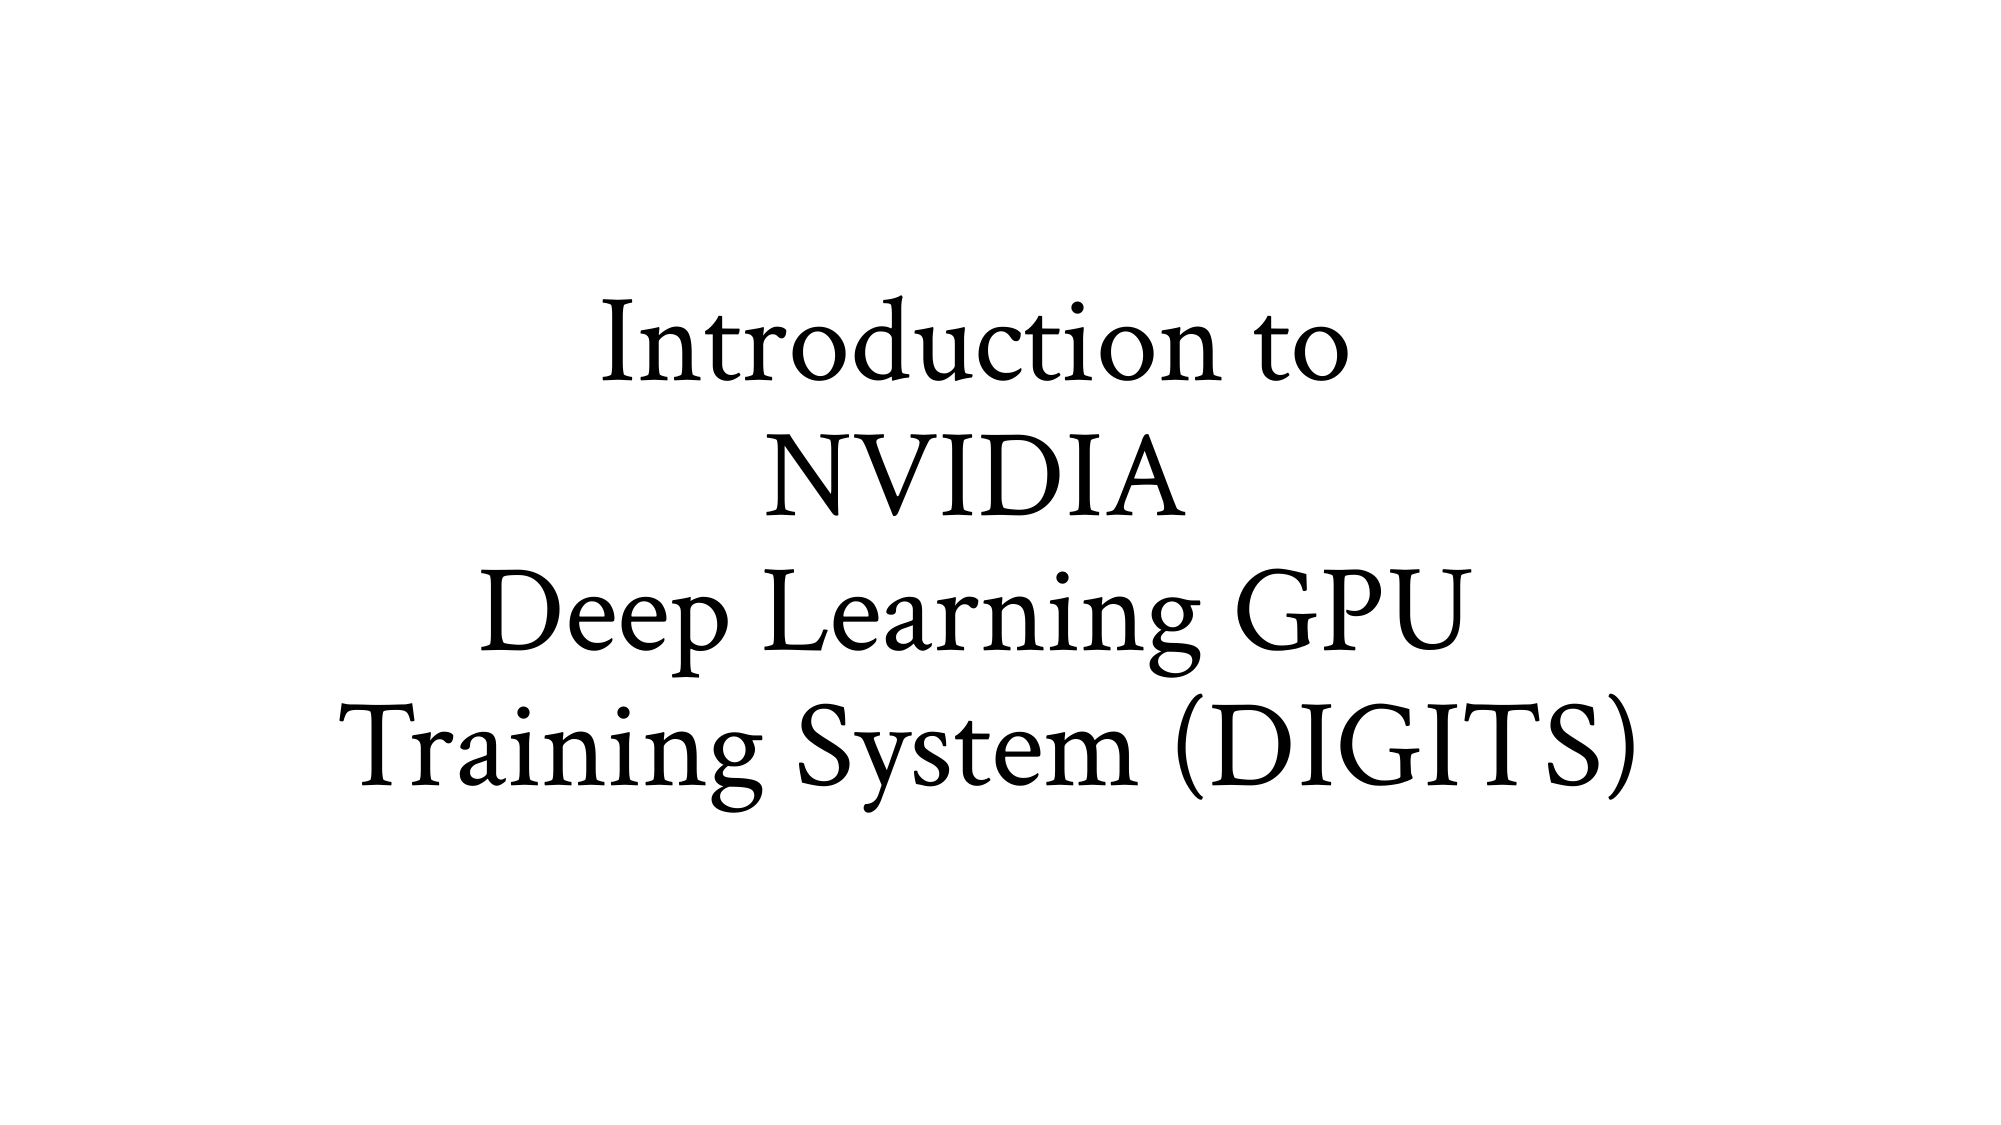

# Introduction to NVIDIA Deep Learning GPU Training System (DIGITS)